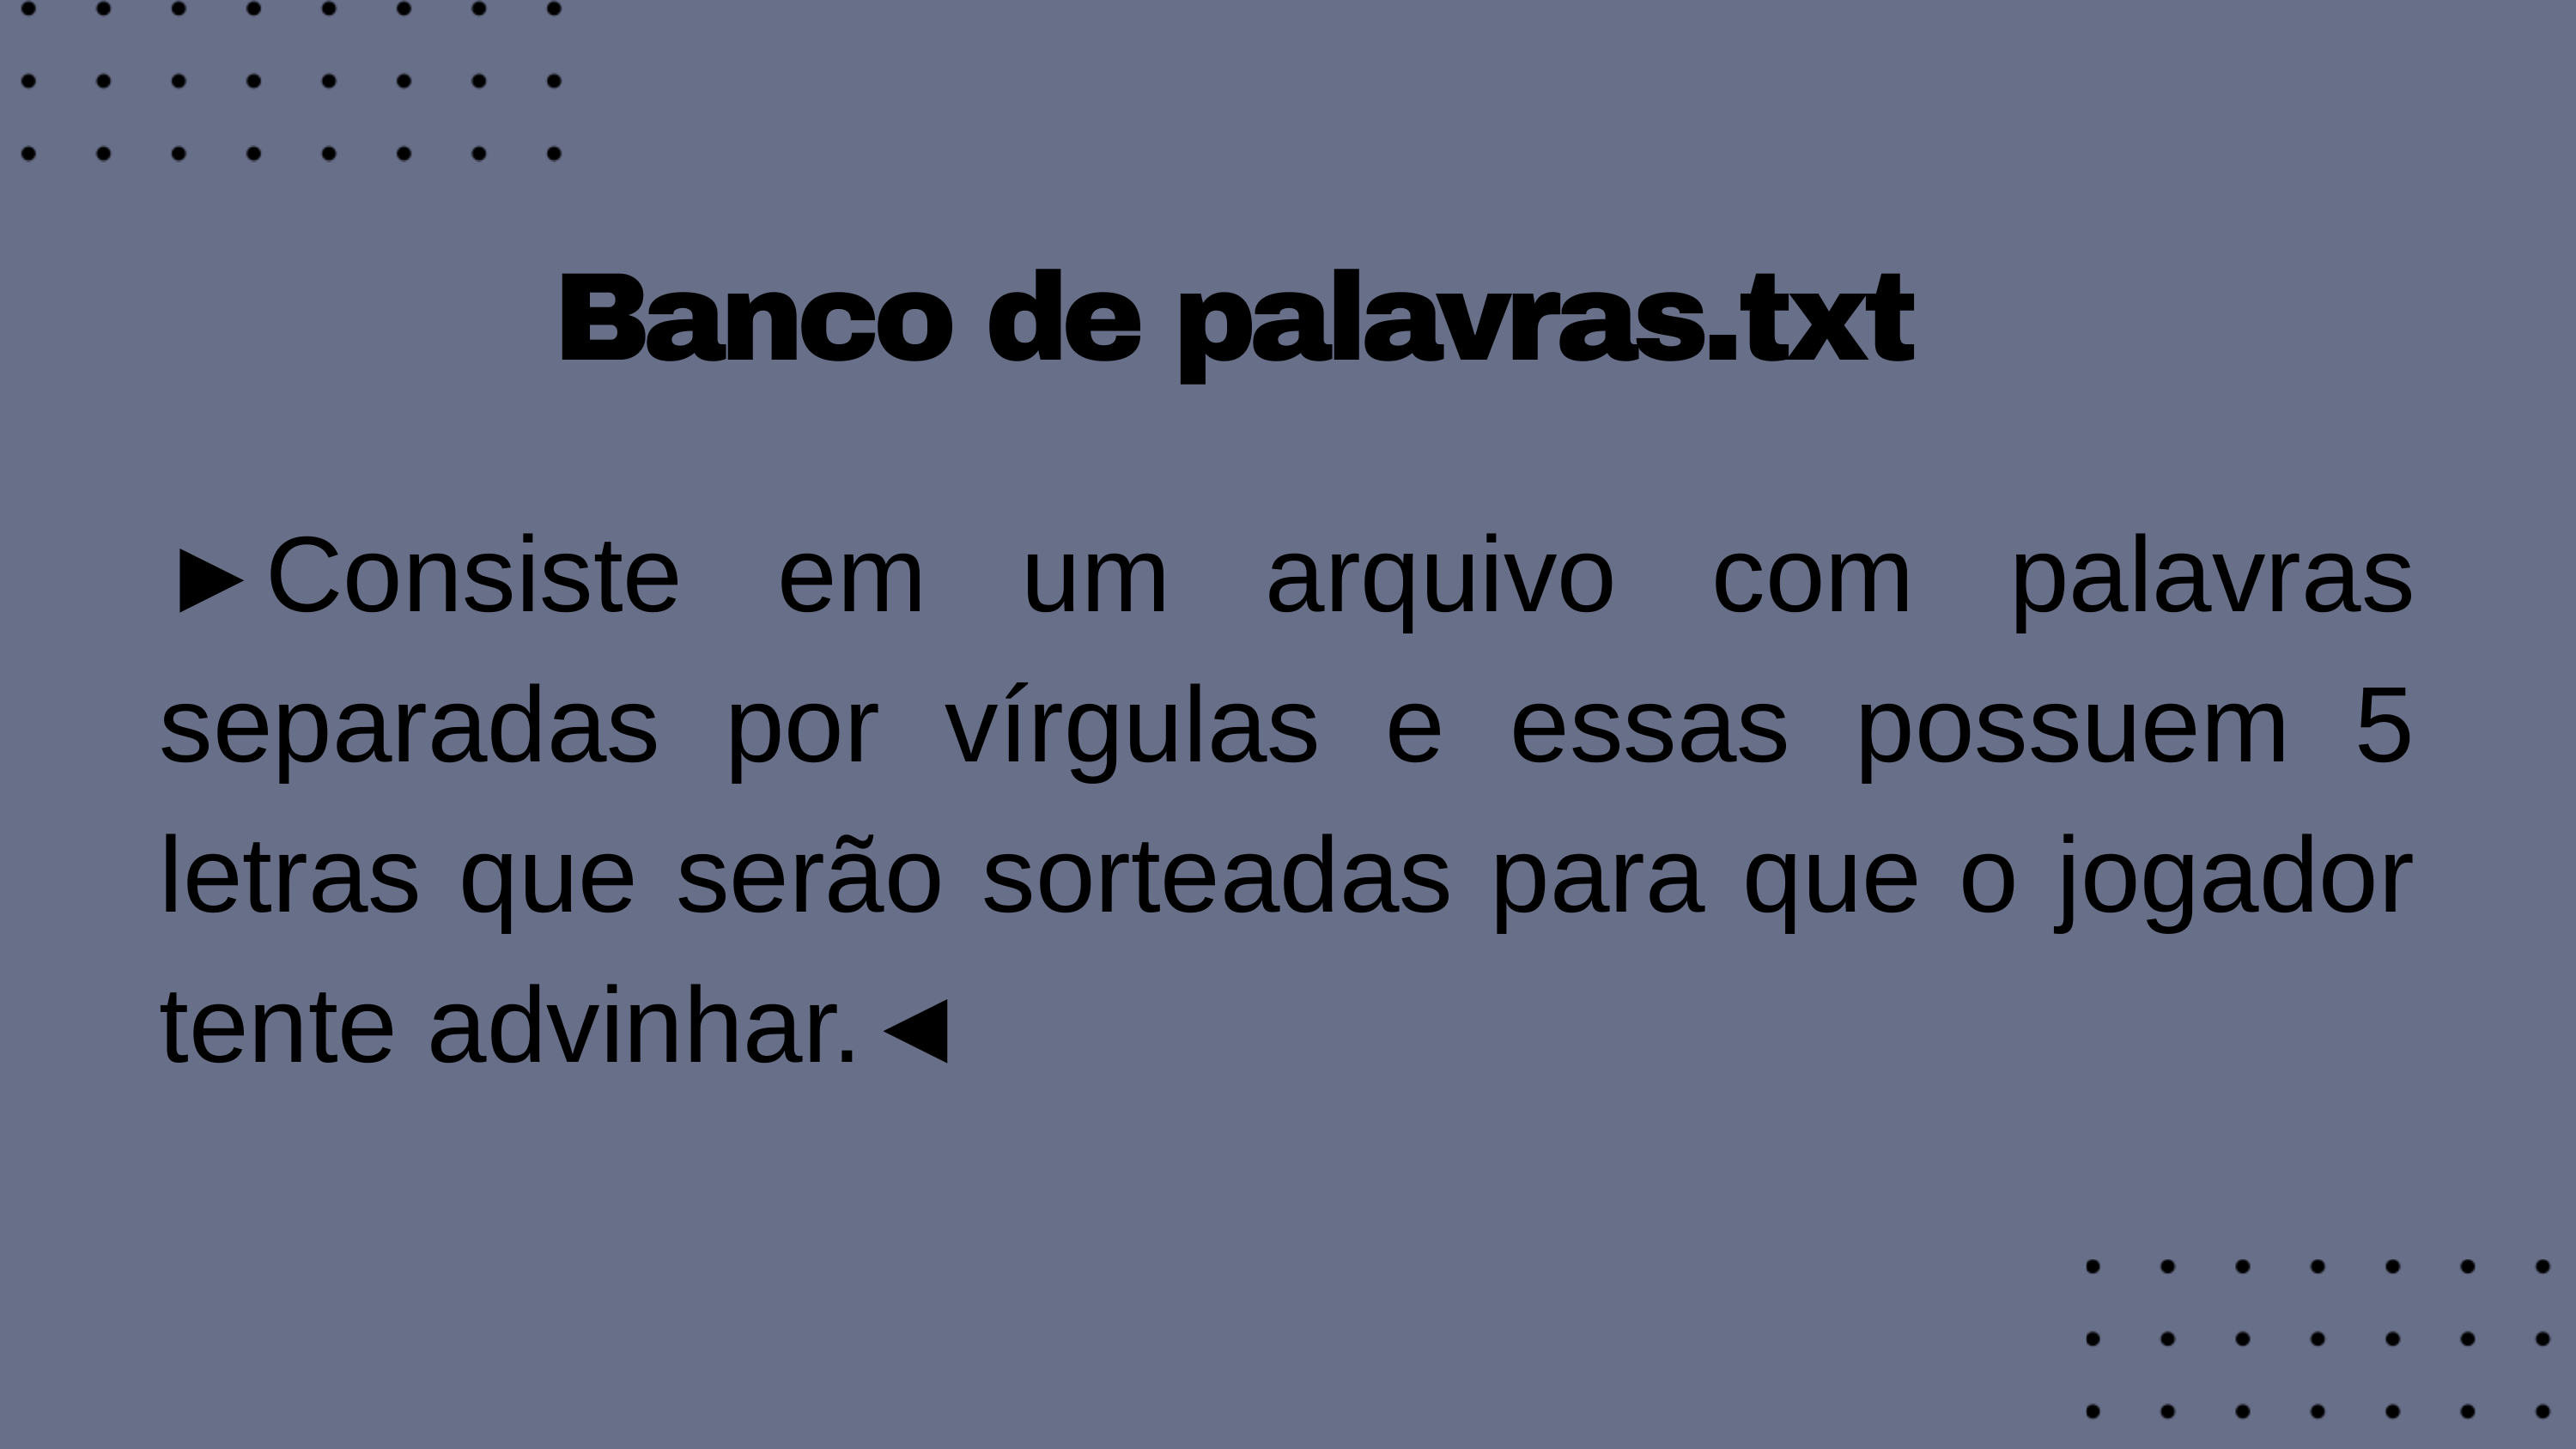

Banco de palavras.txt

►Consiste em um arquivo com palavras separadas por vírgulas e essas possuem 5 letras que serão sorteadas para que o jogador tente advinhar.◄